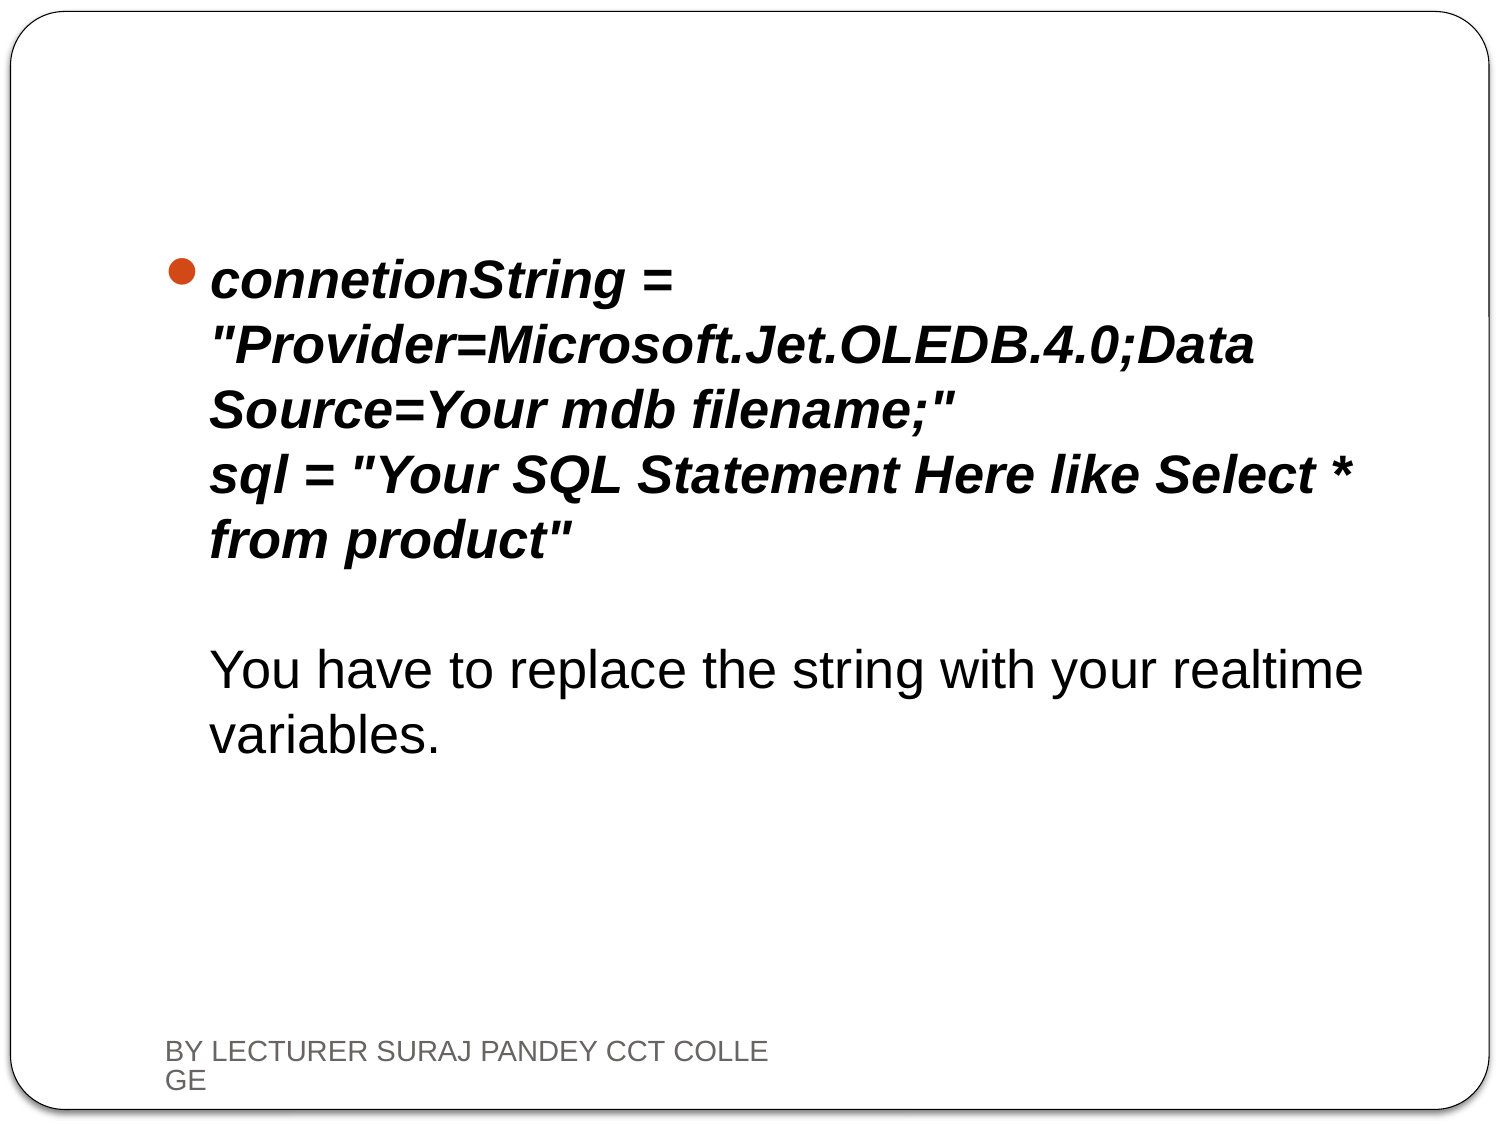

#
connetionString = "Provider=Microsoft.Jet.OLEDB.4.0;Data Source=Your mdb filename;"
sql = "Your SQL Statement Here like Select * from product"
You have to replace the string with your realtime variables.
BY LECTURER SURAJ PANDEY CCT COLLEGE